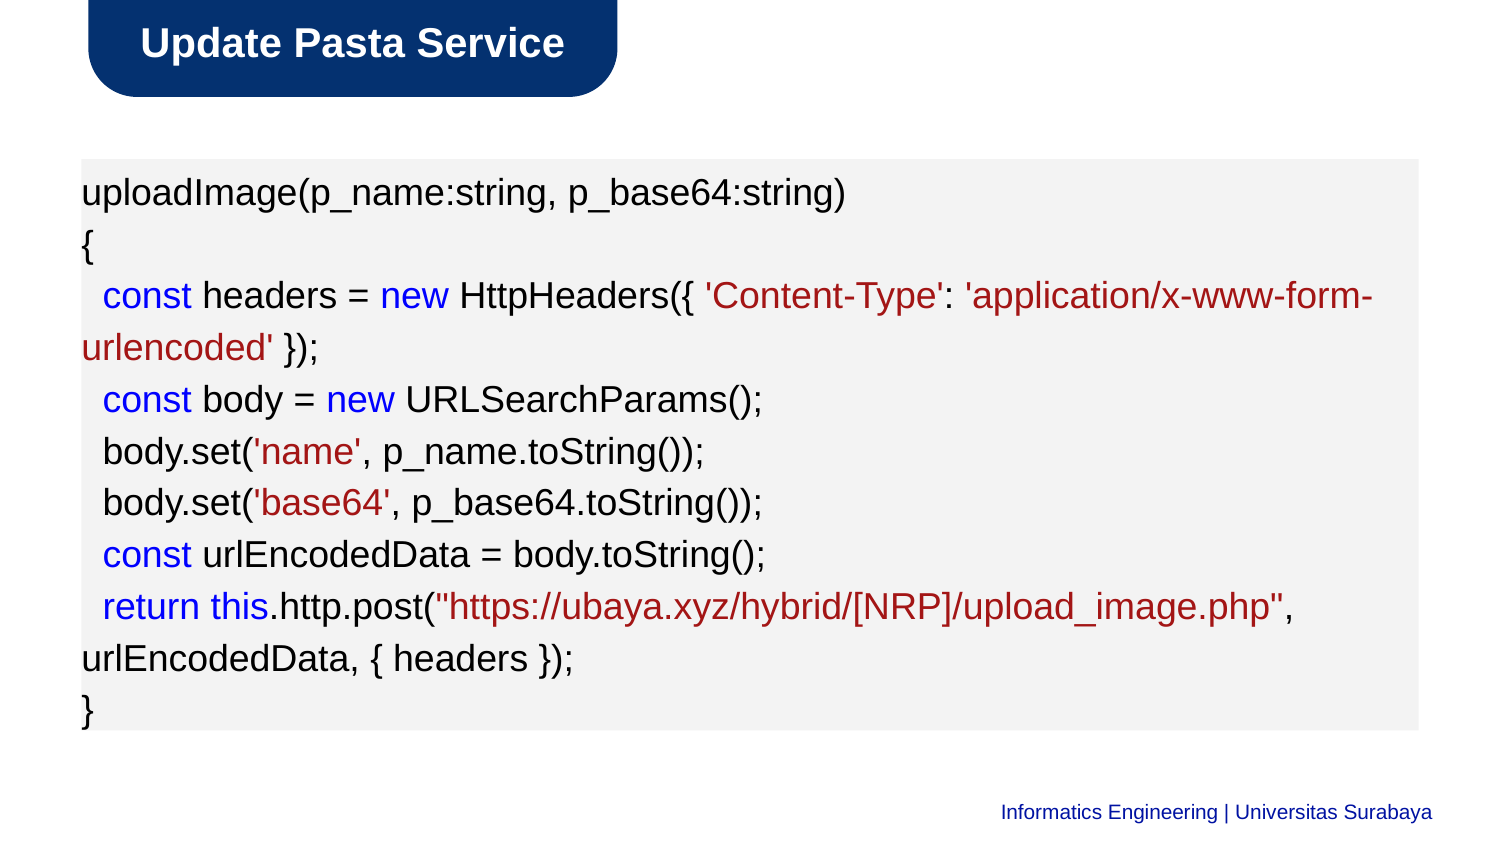

Update Pasta Service
uploadImage(p_name:string, p_base64:string)
{
  const headers = new HttpHeaders({ 'Content-Type': 'application/x-www-form-urlencoded' });
  const body = new URLSearchParams();
  body.set('name', p_name.toString());
  body.set('base64', p_base64.toString());
  const urlEncodedData = body.toString();
  return this.http.post("https://ubaya.xyz/hybrid/[NRP]/upload_image.php", urlEncodedData, { headers });
}
Informatics Engineering | Universitas Surabaya